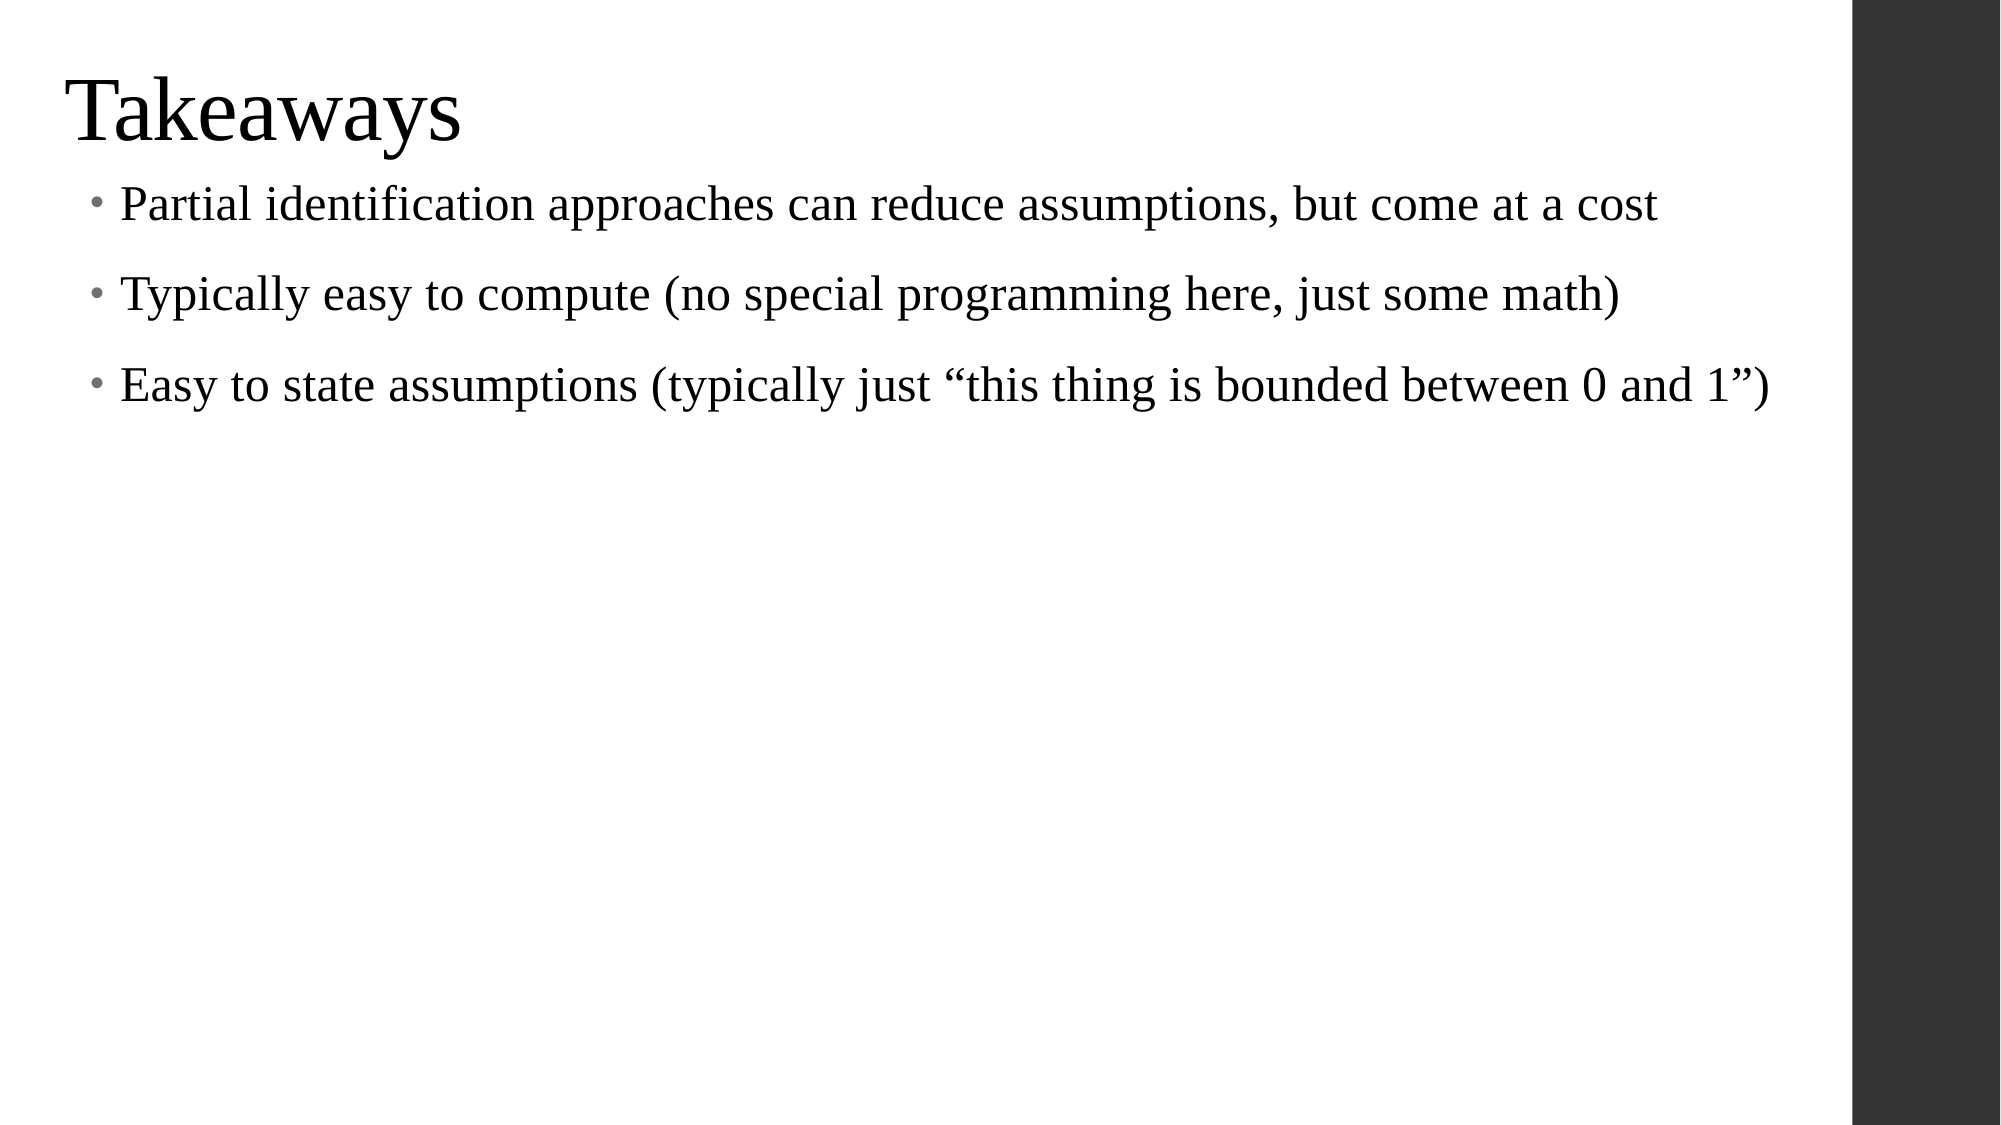

# Takeaways
Partial identification approaches can reduce assumptions, but come at a cost
Typically easy to compute (no special programming here, just some math)
Easy to state assumptions (typically just “this thing is bounded between 0 and 1”)